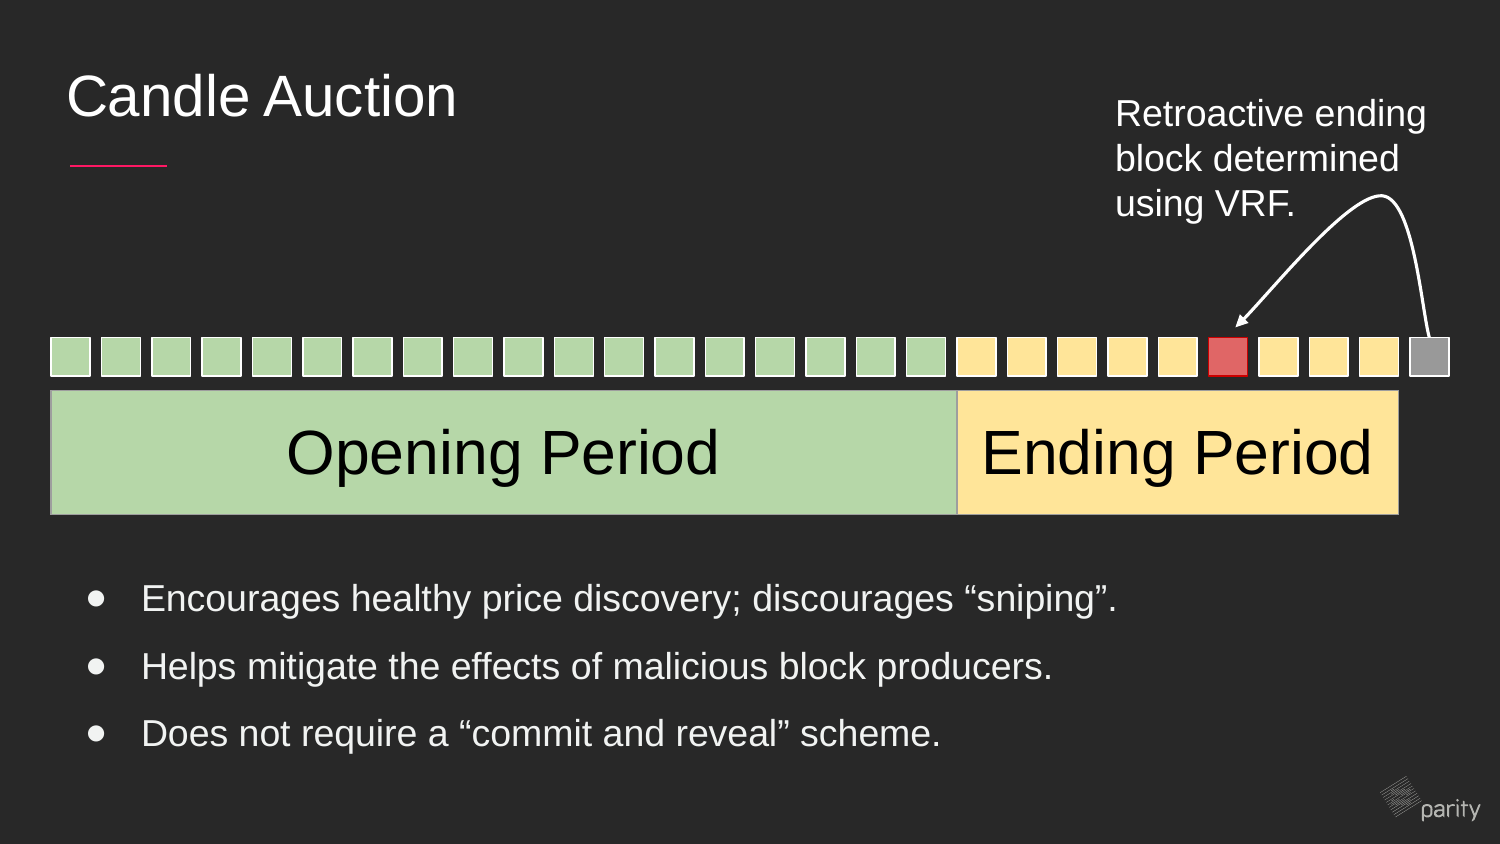

# Candle Auction
Retroactive ending block determined using VRF.

| Opening Period | Ending Period |
| --- | --- |
Encourages healthy price discovery; discourages “sniping”.
Helps mitigate the effects of malicious block producers.
Does not require a “commit and reveal” scheme.